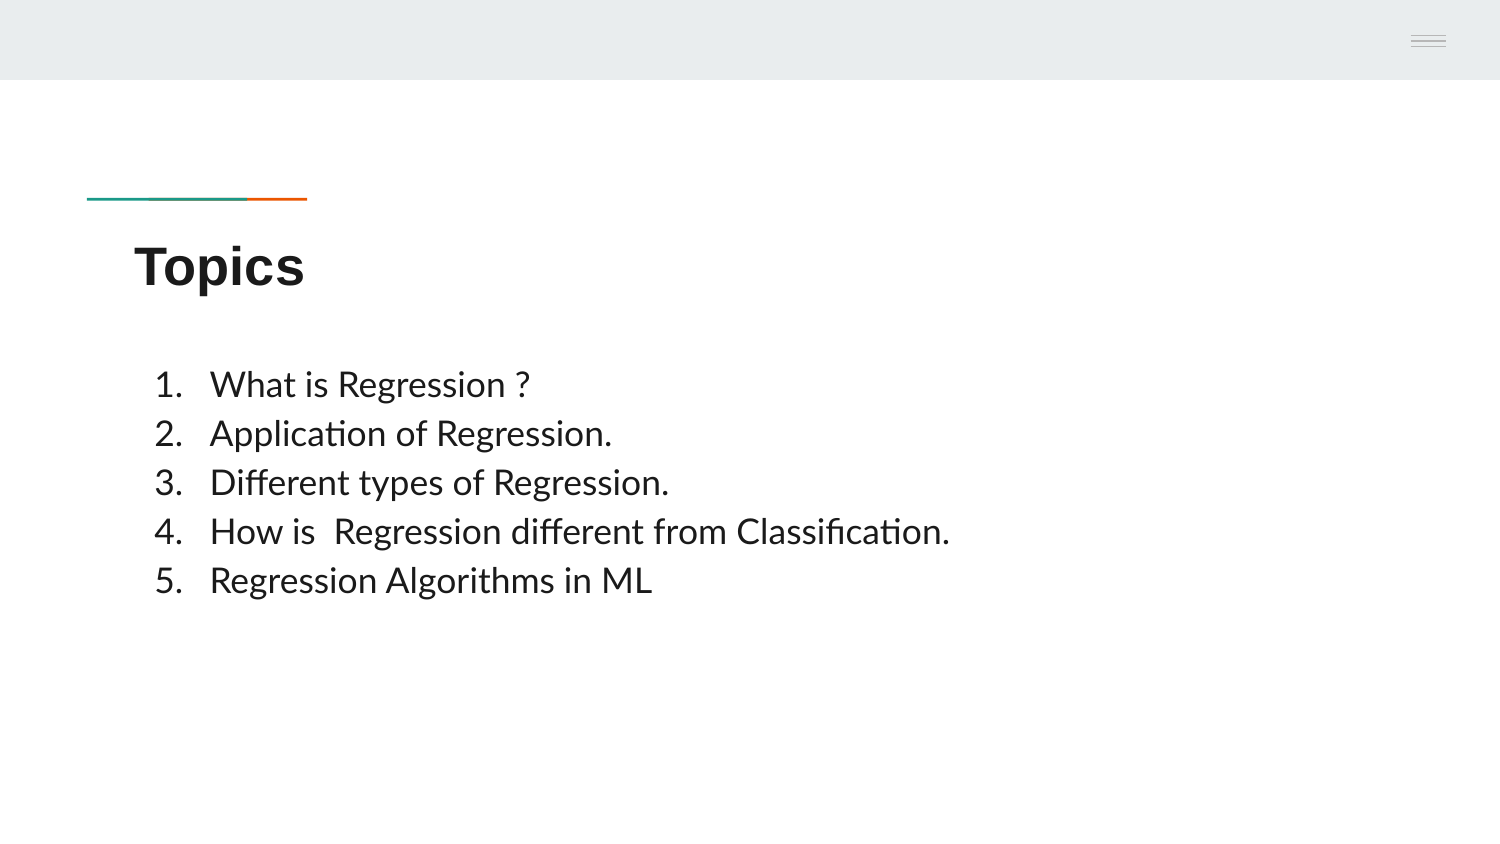

# Topics
What is Regression ?
Application of Regression.
Different types of Regression.
How is  Regression different from Classification.
Regression Algorithms in ML